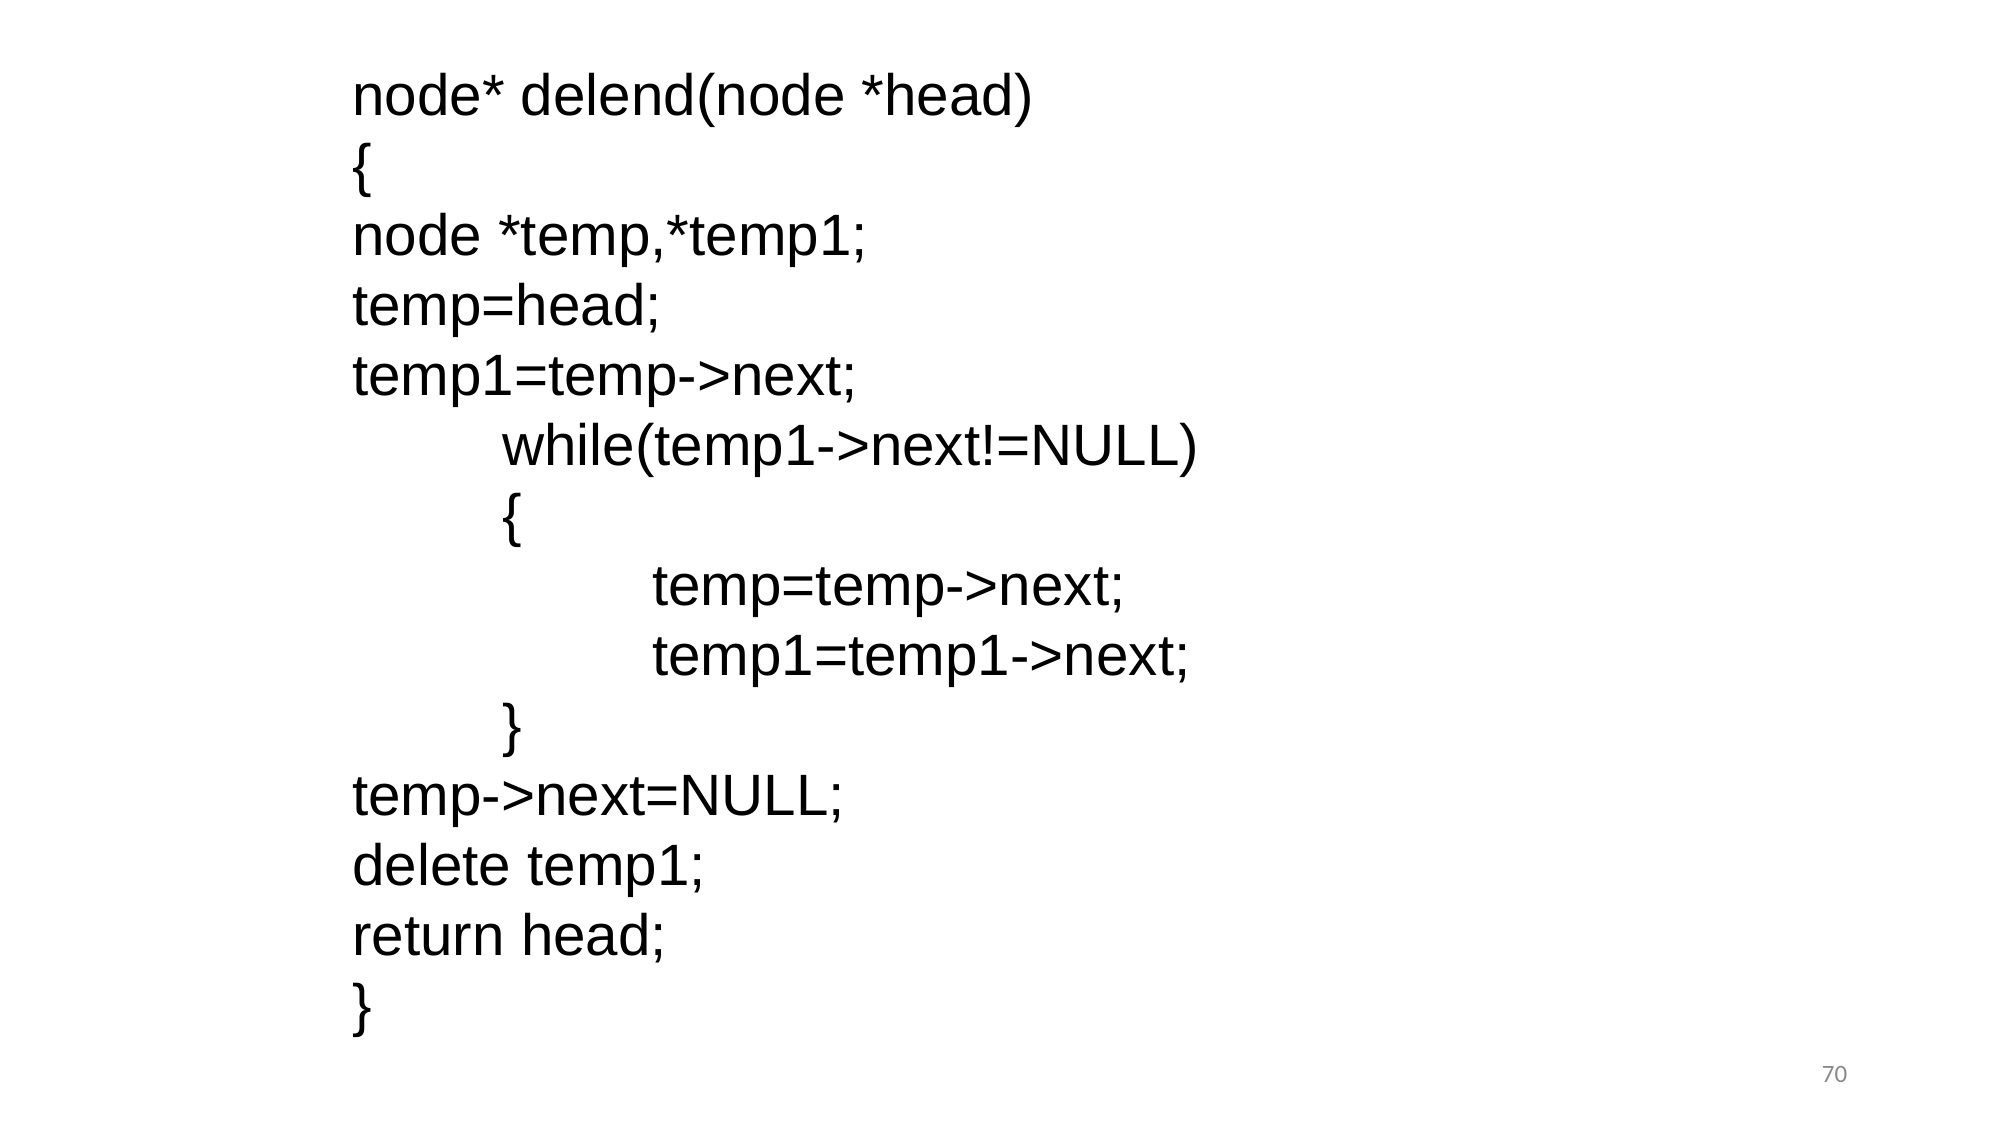

node* delend(node *head)
{
node *temp,*temp1;
temp=head;
temp1=temp->next;
	while(temp1->next!=NULL)
	{
		temp=temp->next;
		temp1=temp1->next;
	}
temp->next=NULL;
delete temp1;
return head;
}
70